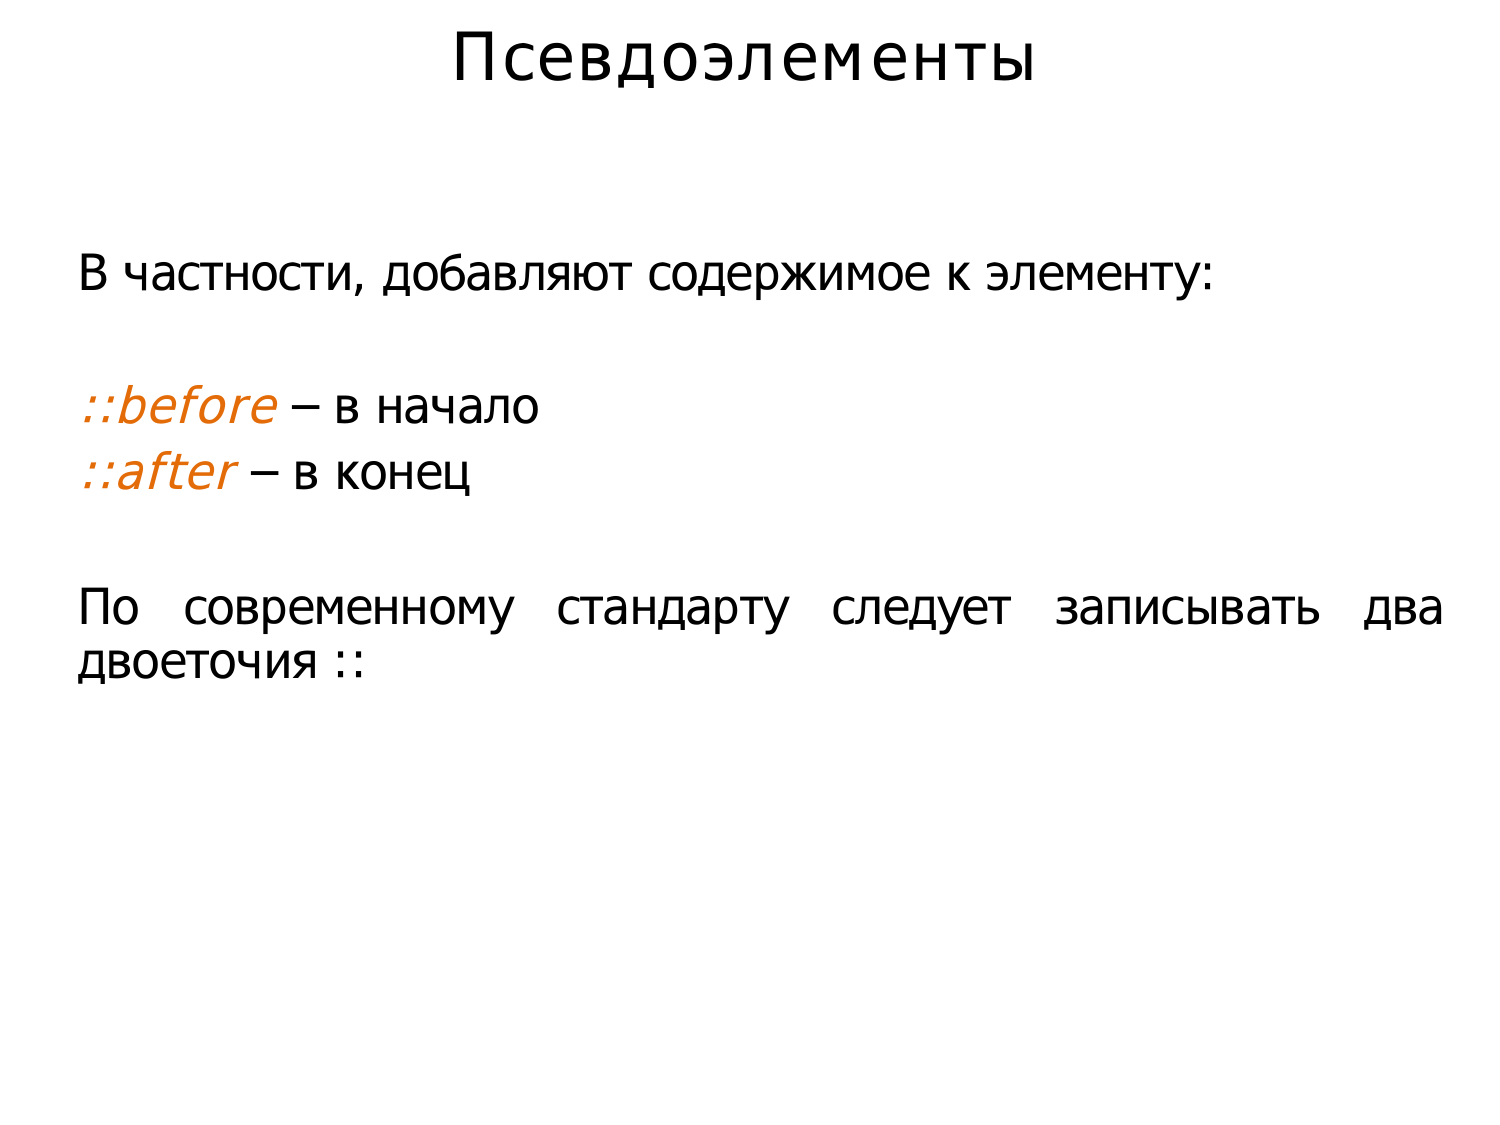

Псевдоэлементы
В частности, добавляют содержимое к элементу:

::before – в начало
::after – в конец

По современному стандарту следует записывать два двоеточия ::